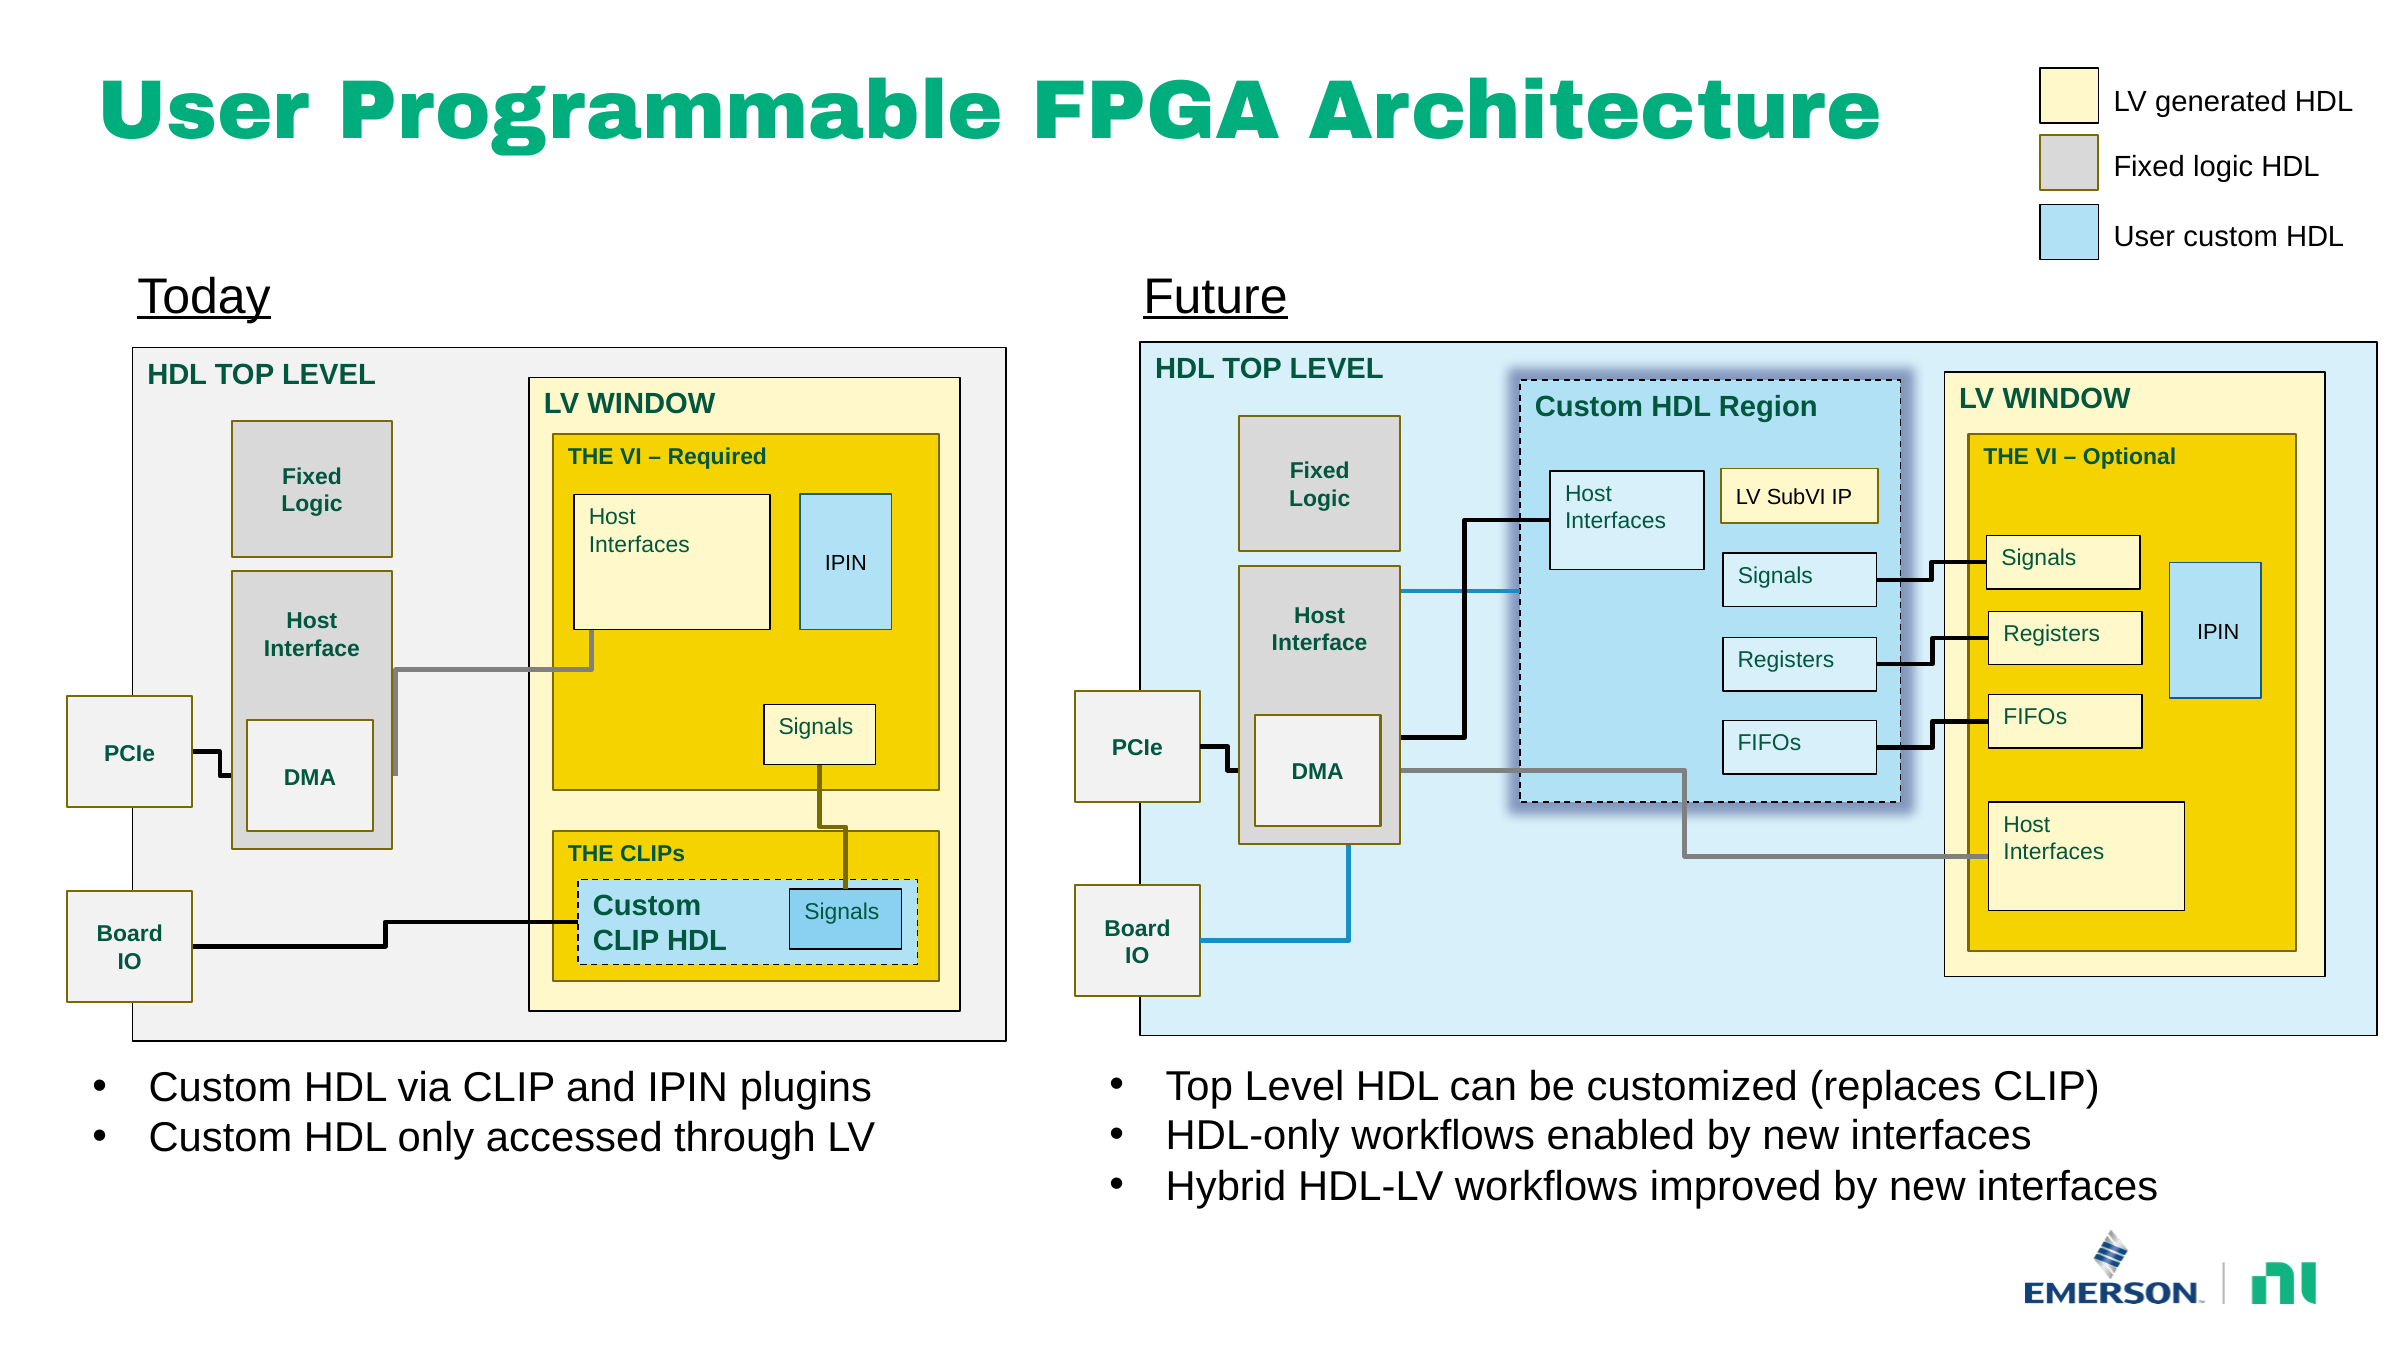

# User Programmable FPGA Architecture

LV generated HDL

Fixed logic HDL

User custom HDL
Today
Future
HDL TOP LEVEL
HDL TOP LEVEL
LV WINDOW
LV WINDOW
Custom HDL Region
Fixed
Logic
Fixed
Logic
THE VI – Required
THE VI – Optional
LV SubVI IP
Host
Interfaces
IPIN
Host
Interfaces
Signals
Signals
 IPIN

Host Interface

Host Interface
Registers
Registers
PCIe
FIFOs
PCIe

Signals
DMA

DMA
FIFOs

Host
Interfaces
THE CLIPs
Custom
CLIP HDL
Board IO
Signals
Board IO
Top Level HDL can be customized (replaces CLIP)
HDL-only workflows enabled by new interfaces
Hybrid HDL-LV workflows improved by new interfaces
Custom HDL via CLIP and IPIN plugins
Custom HDL only accessed through LV